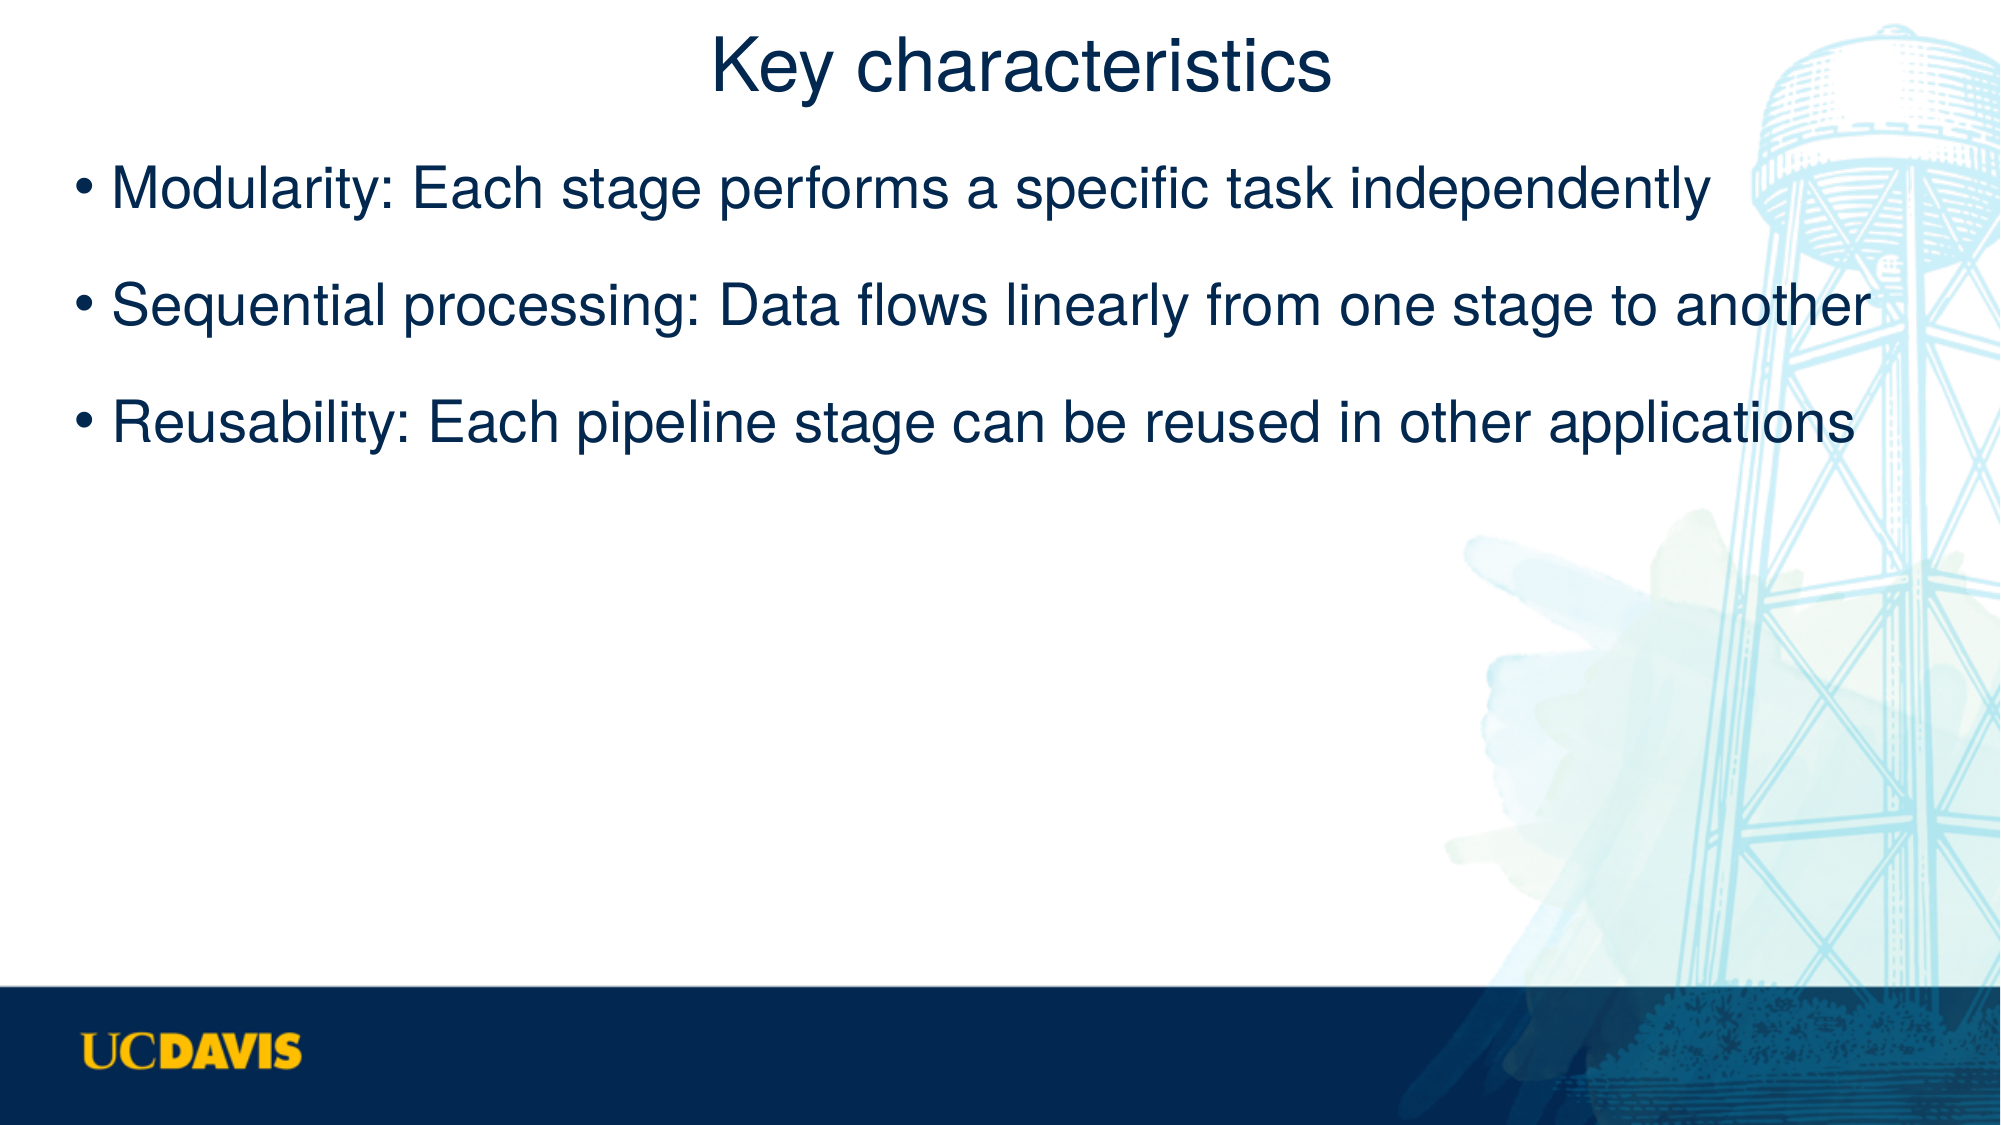

# Key characteristics
Modularity: Each stage performs a specific task independently
Sequential processing: Data flows linearly from one stage to another
Reusability: Each pipeline stage can be reused in other applications